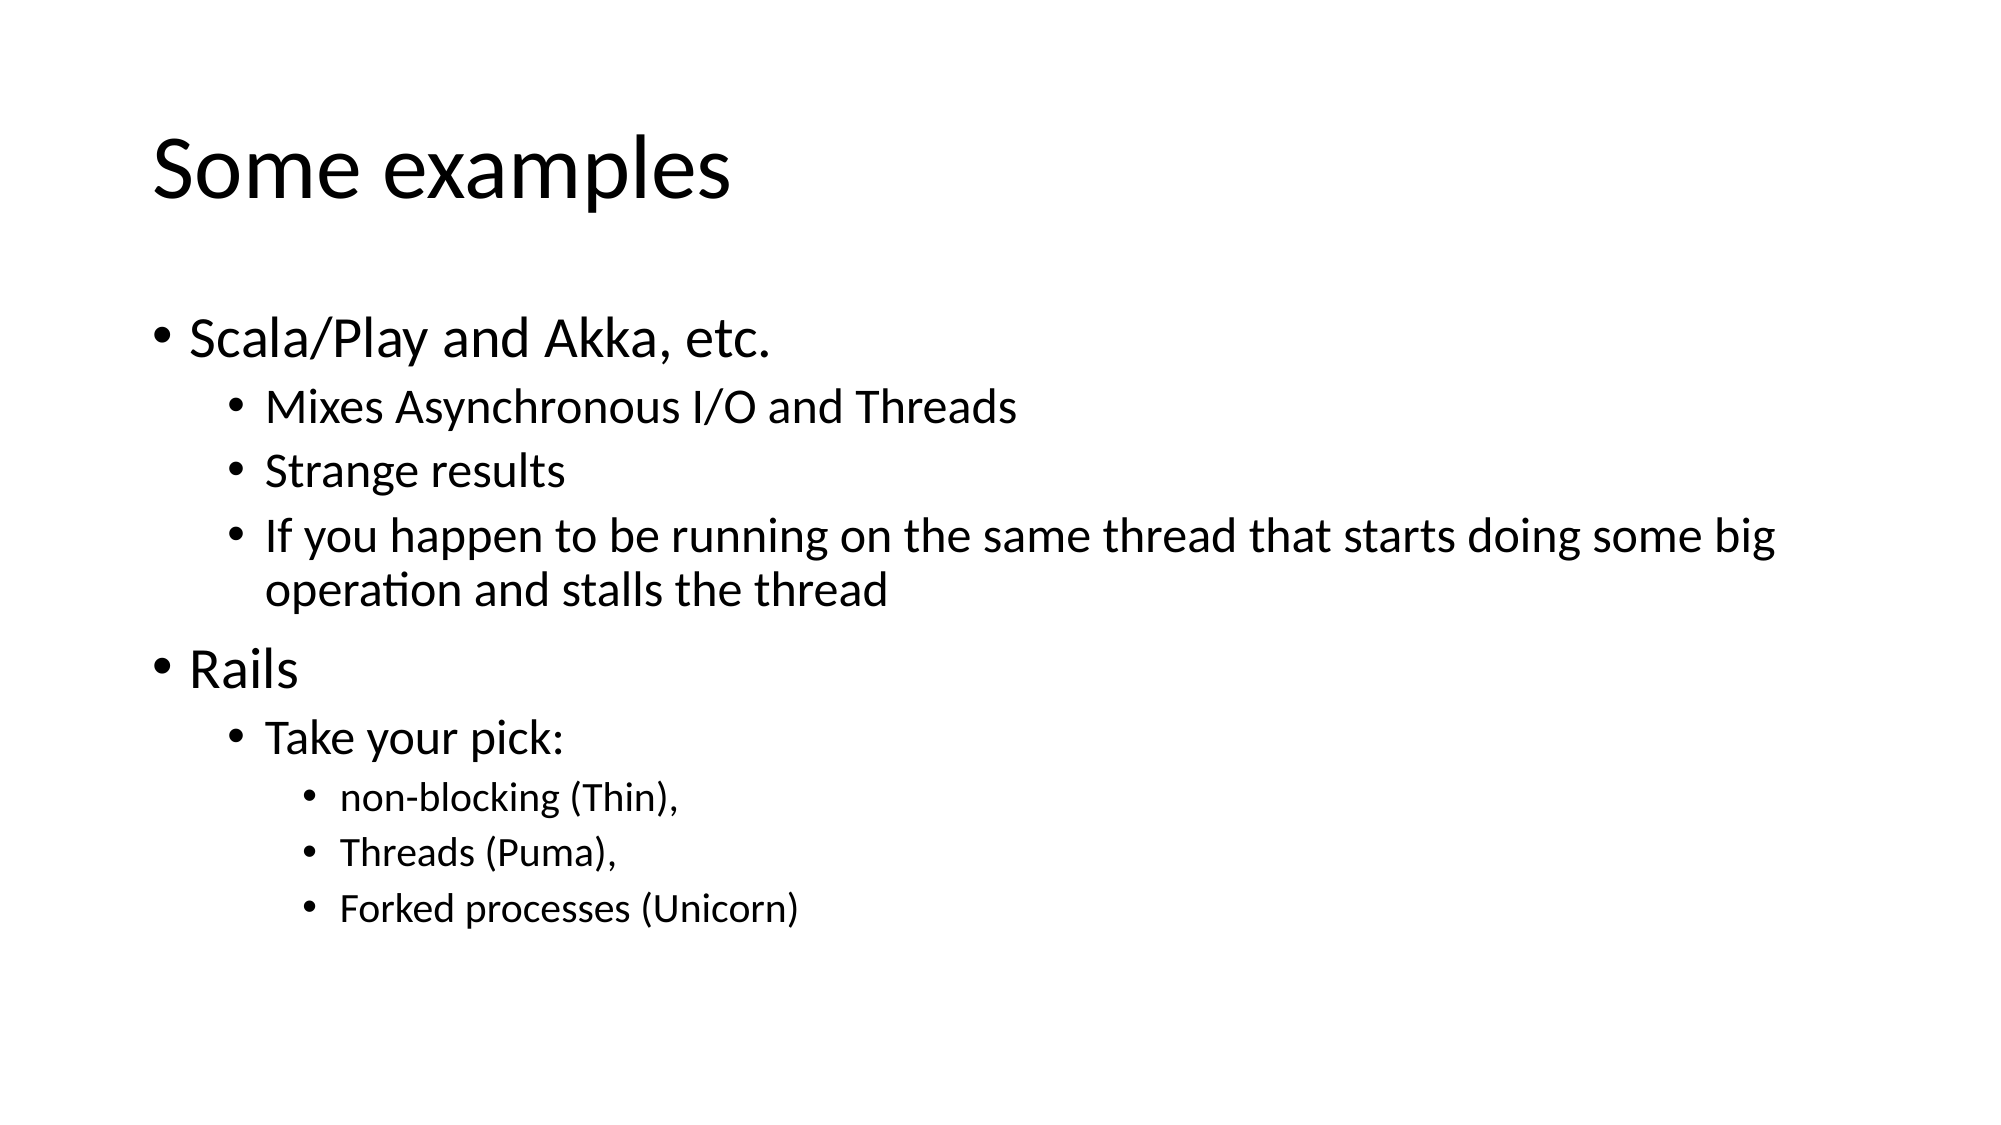

# Some examples
Scala/Play and Akka, etc.
Mixes Asynchronous I/O and Threads
Strange results
If you happen to be running on the same thread that starts doing some big operation and stalls the thread
Rails
Take your pick:
non-blocking (Thin),
Threads (Puma),
Forked processes (Unicorn)